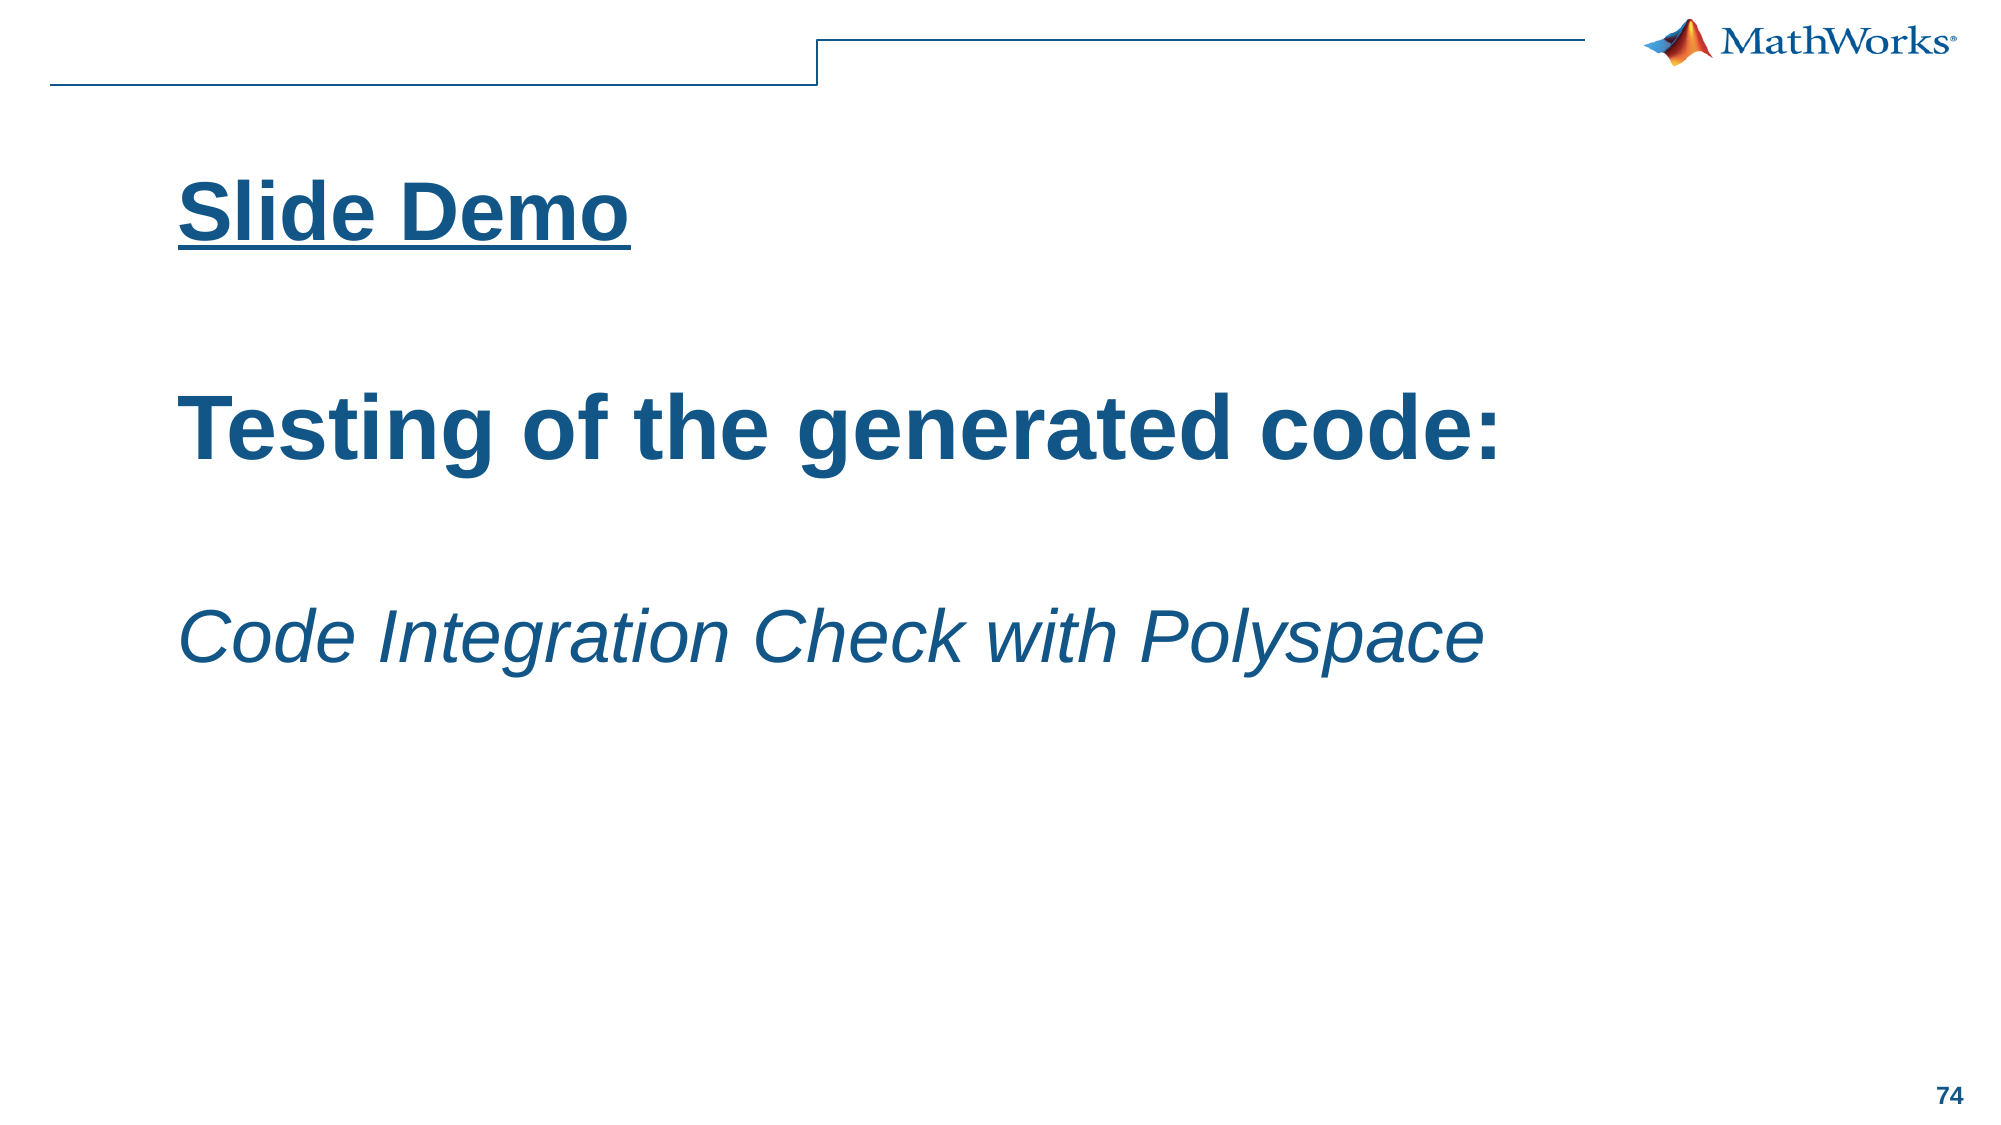

# Slide Demo Testing of the generated code: Code Integration Check with Polyspace